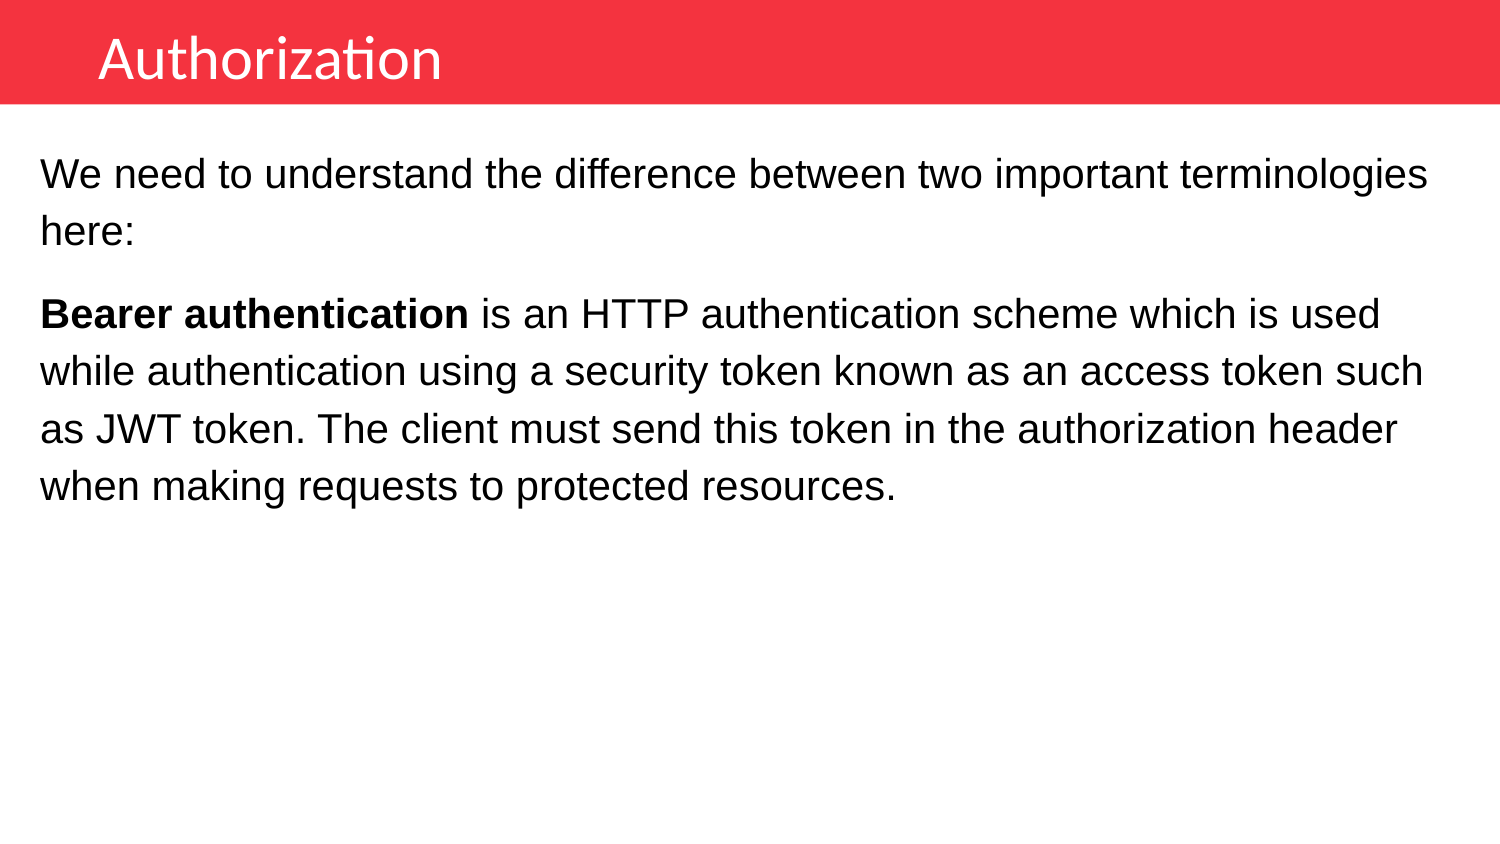

Authorization

We need to understand the difference between two important terminologies here:
Bearer authentication is an HTTP authentication scheme which is used while authentication using a security token known as an access token such as JWT token. The client must send this token in the authorization header when making requests to protected resources.